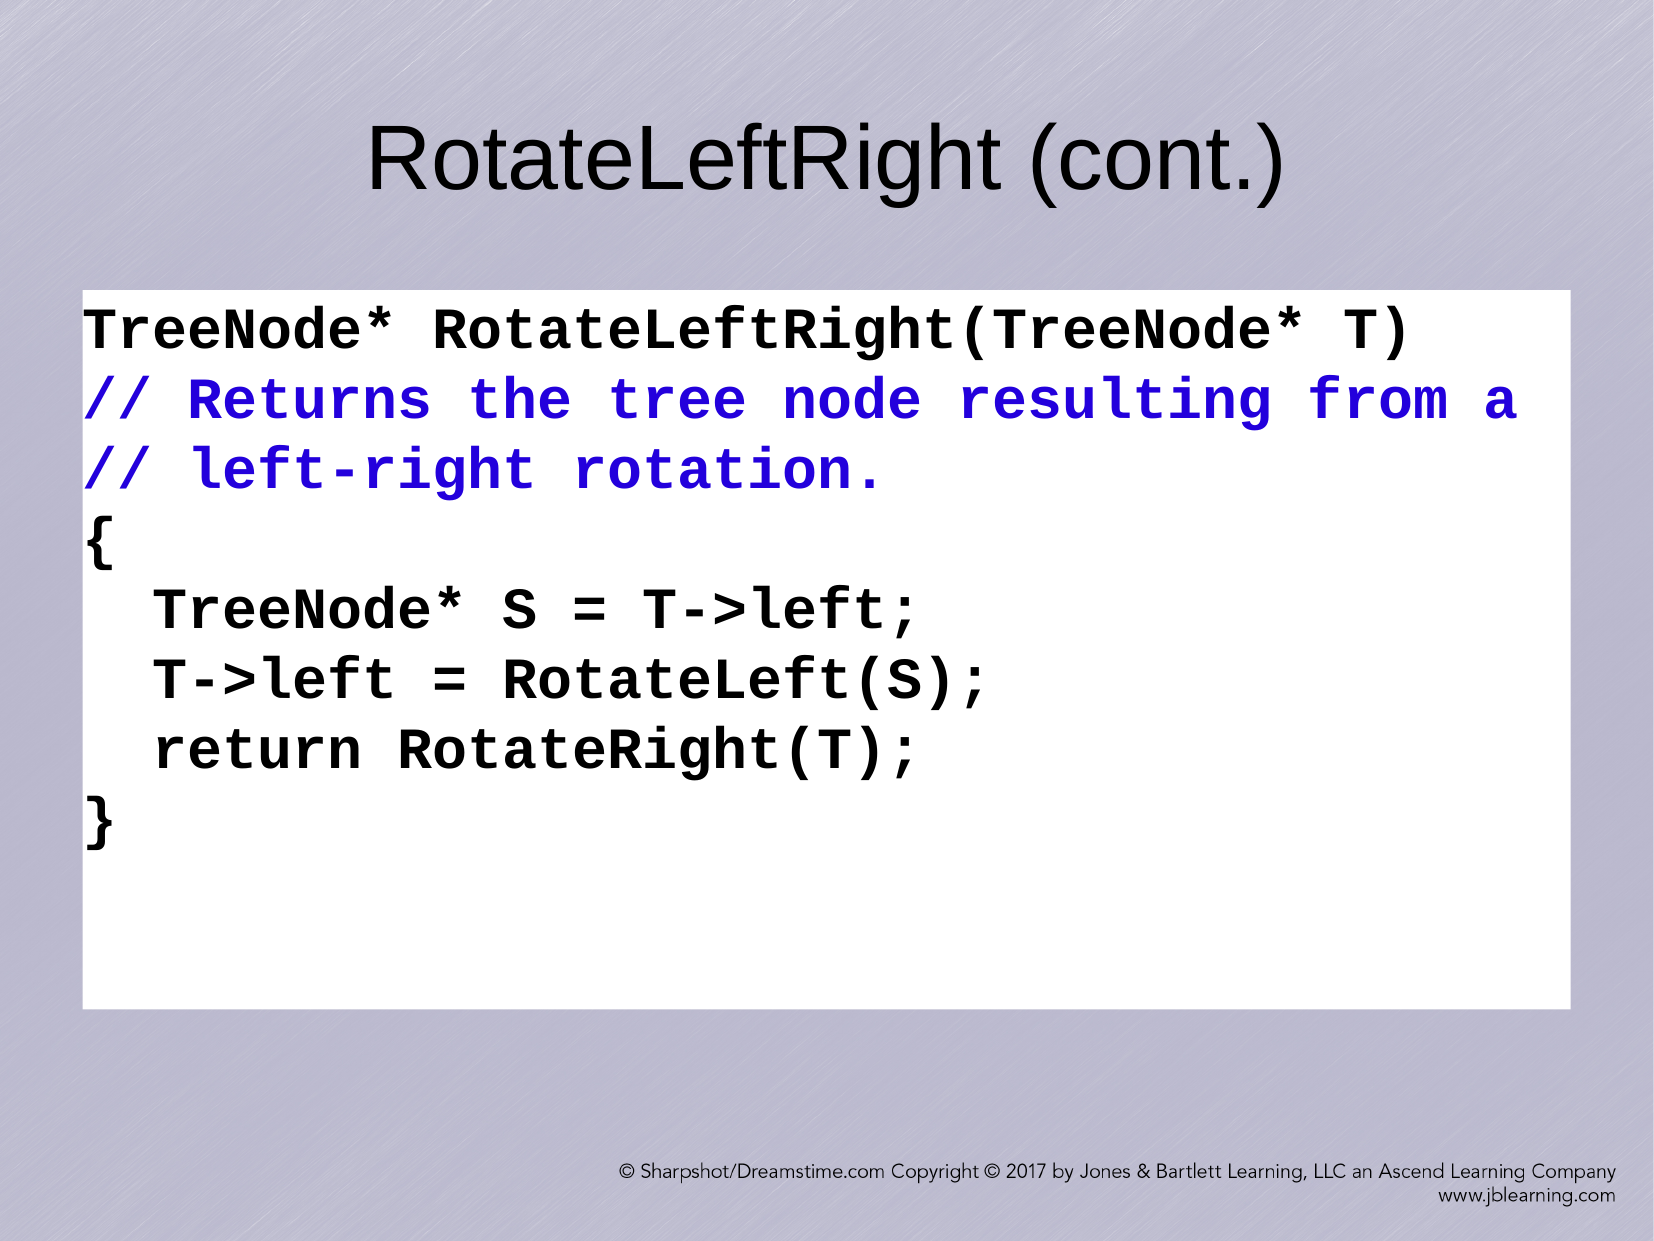

RotateLeftRight (cont.)
TreeNode* RotateLeftRight(TreeNode* T)
// Returns the tree node resulting from a
// left-right rotation.
{
  TreeNode* S = T->left;
  T->left = RotateLeft(S);
  return RotateRight(T);
}